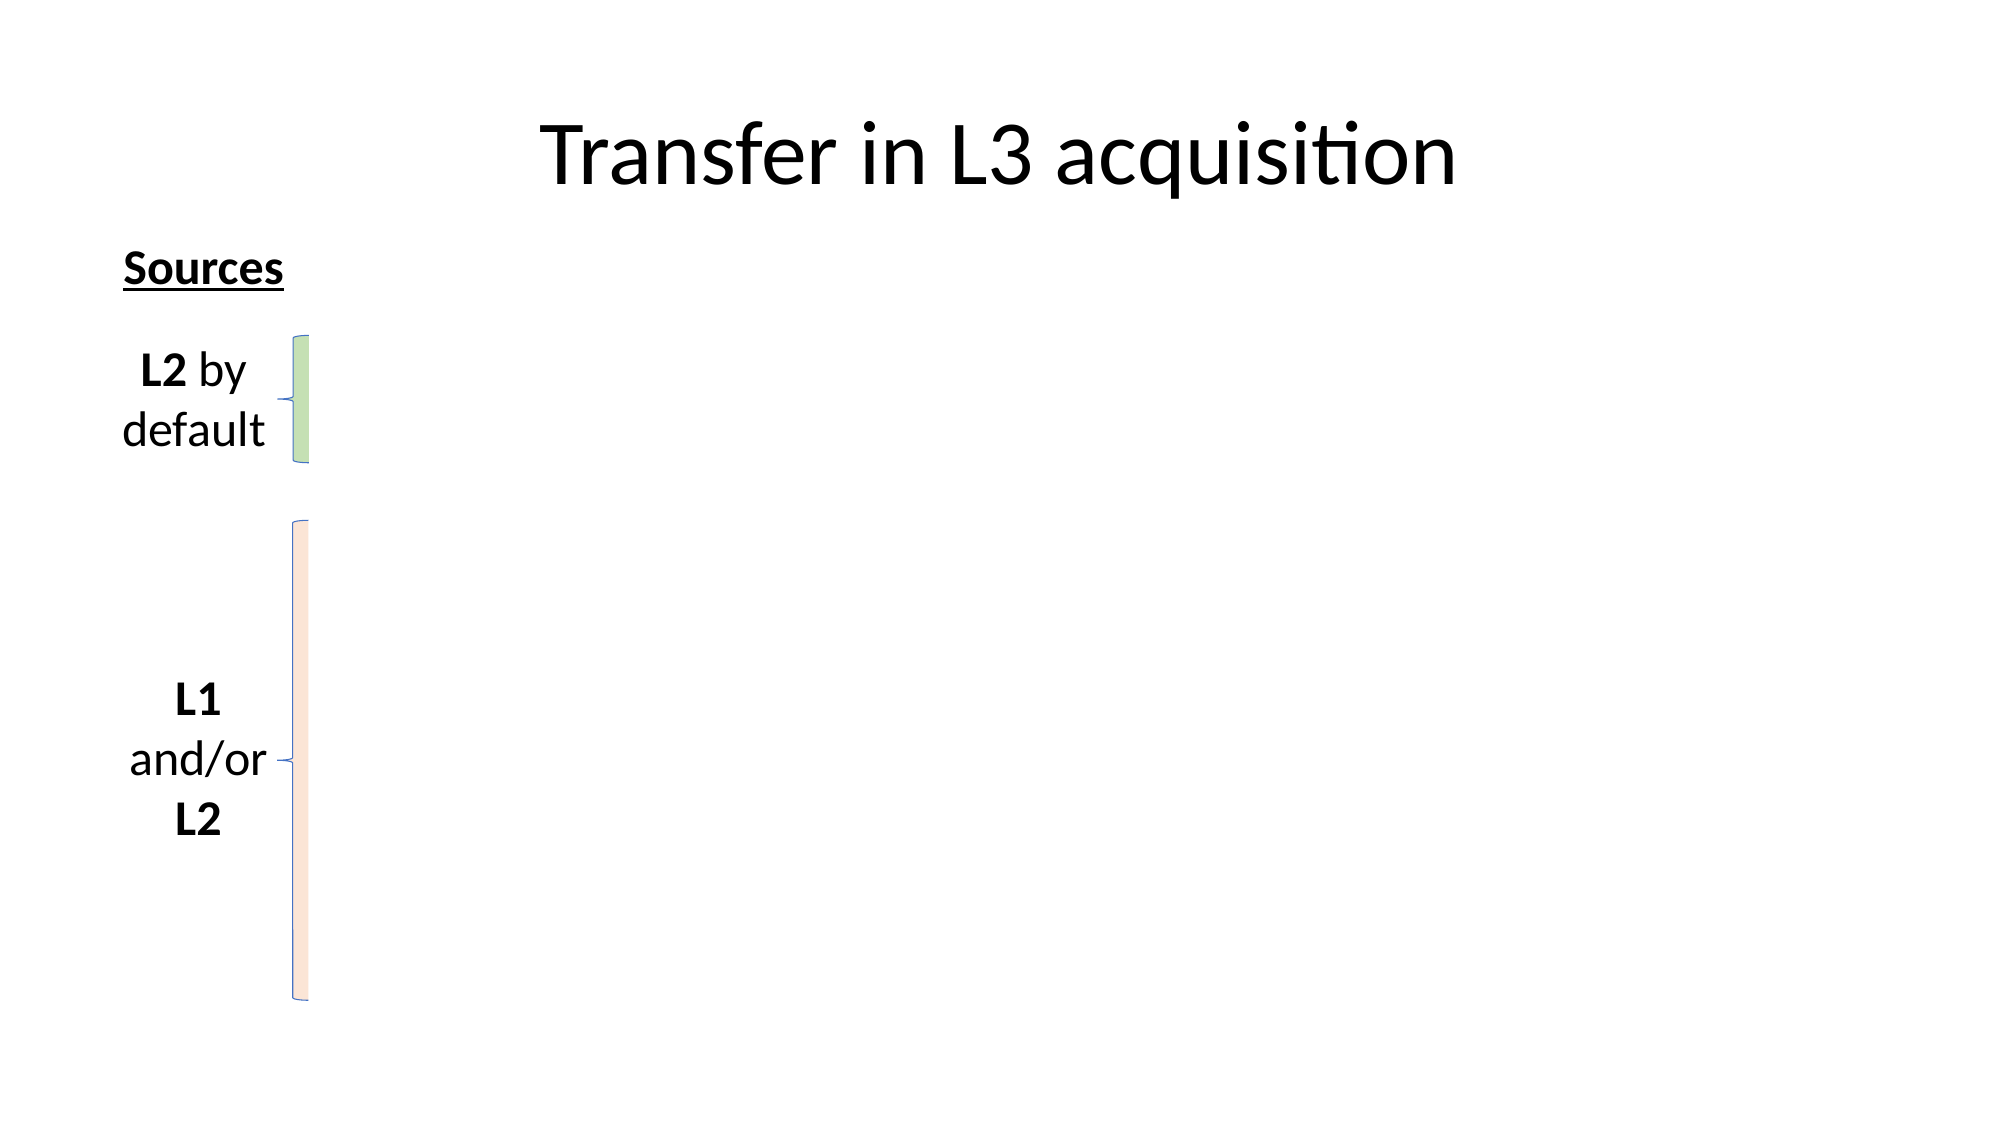

# Transfer in L3 acquisition
Sources
L2 by default

L1 and/or L2